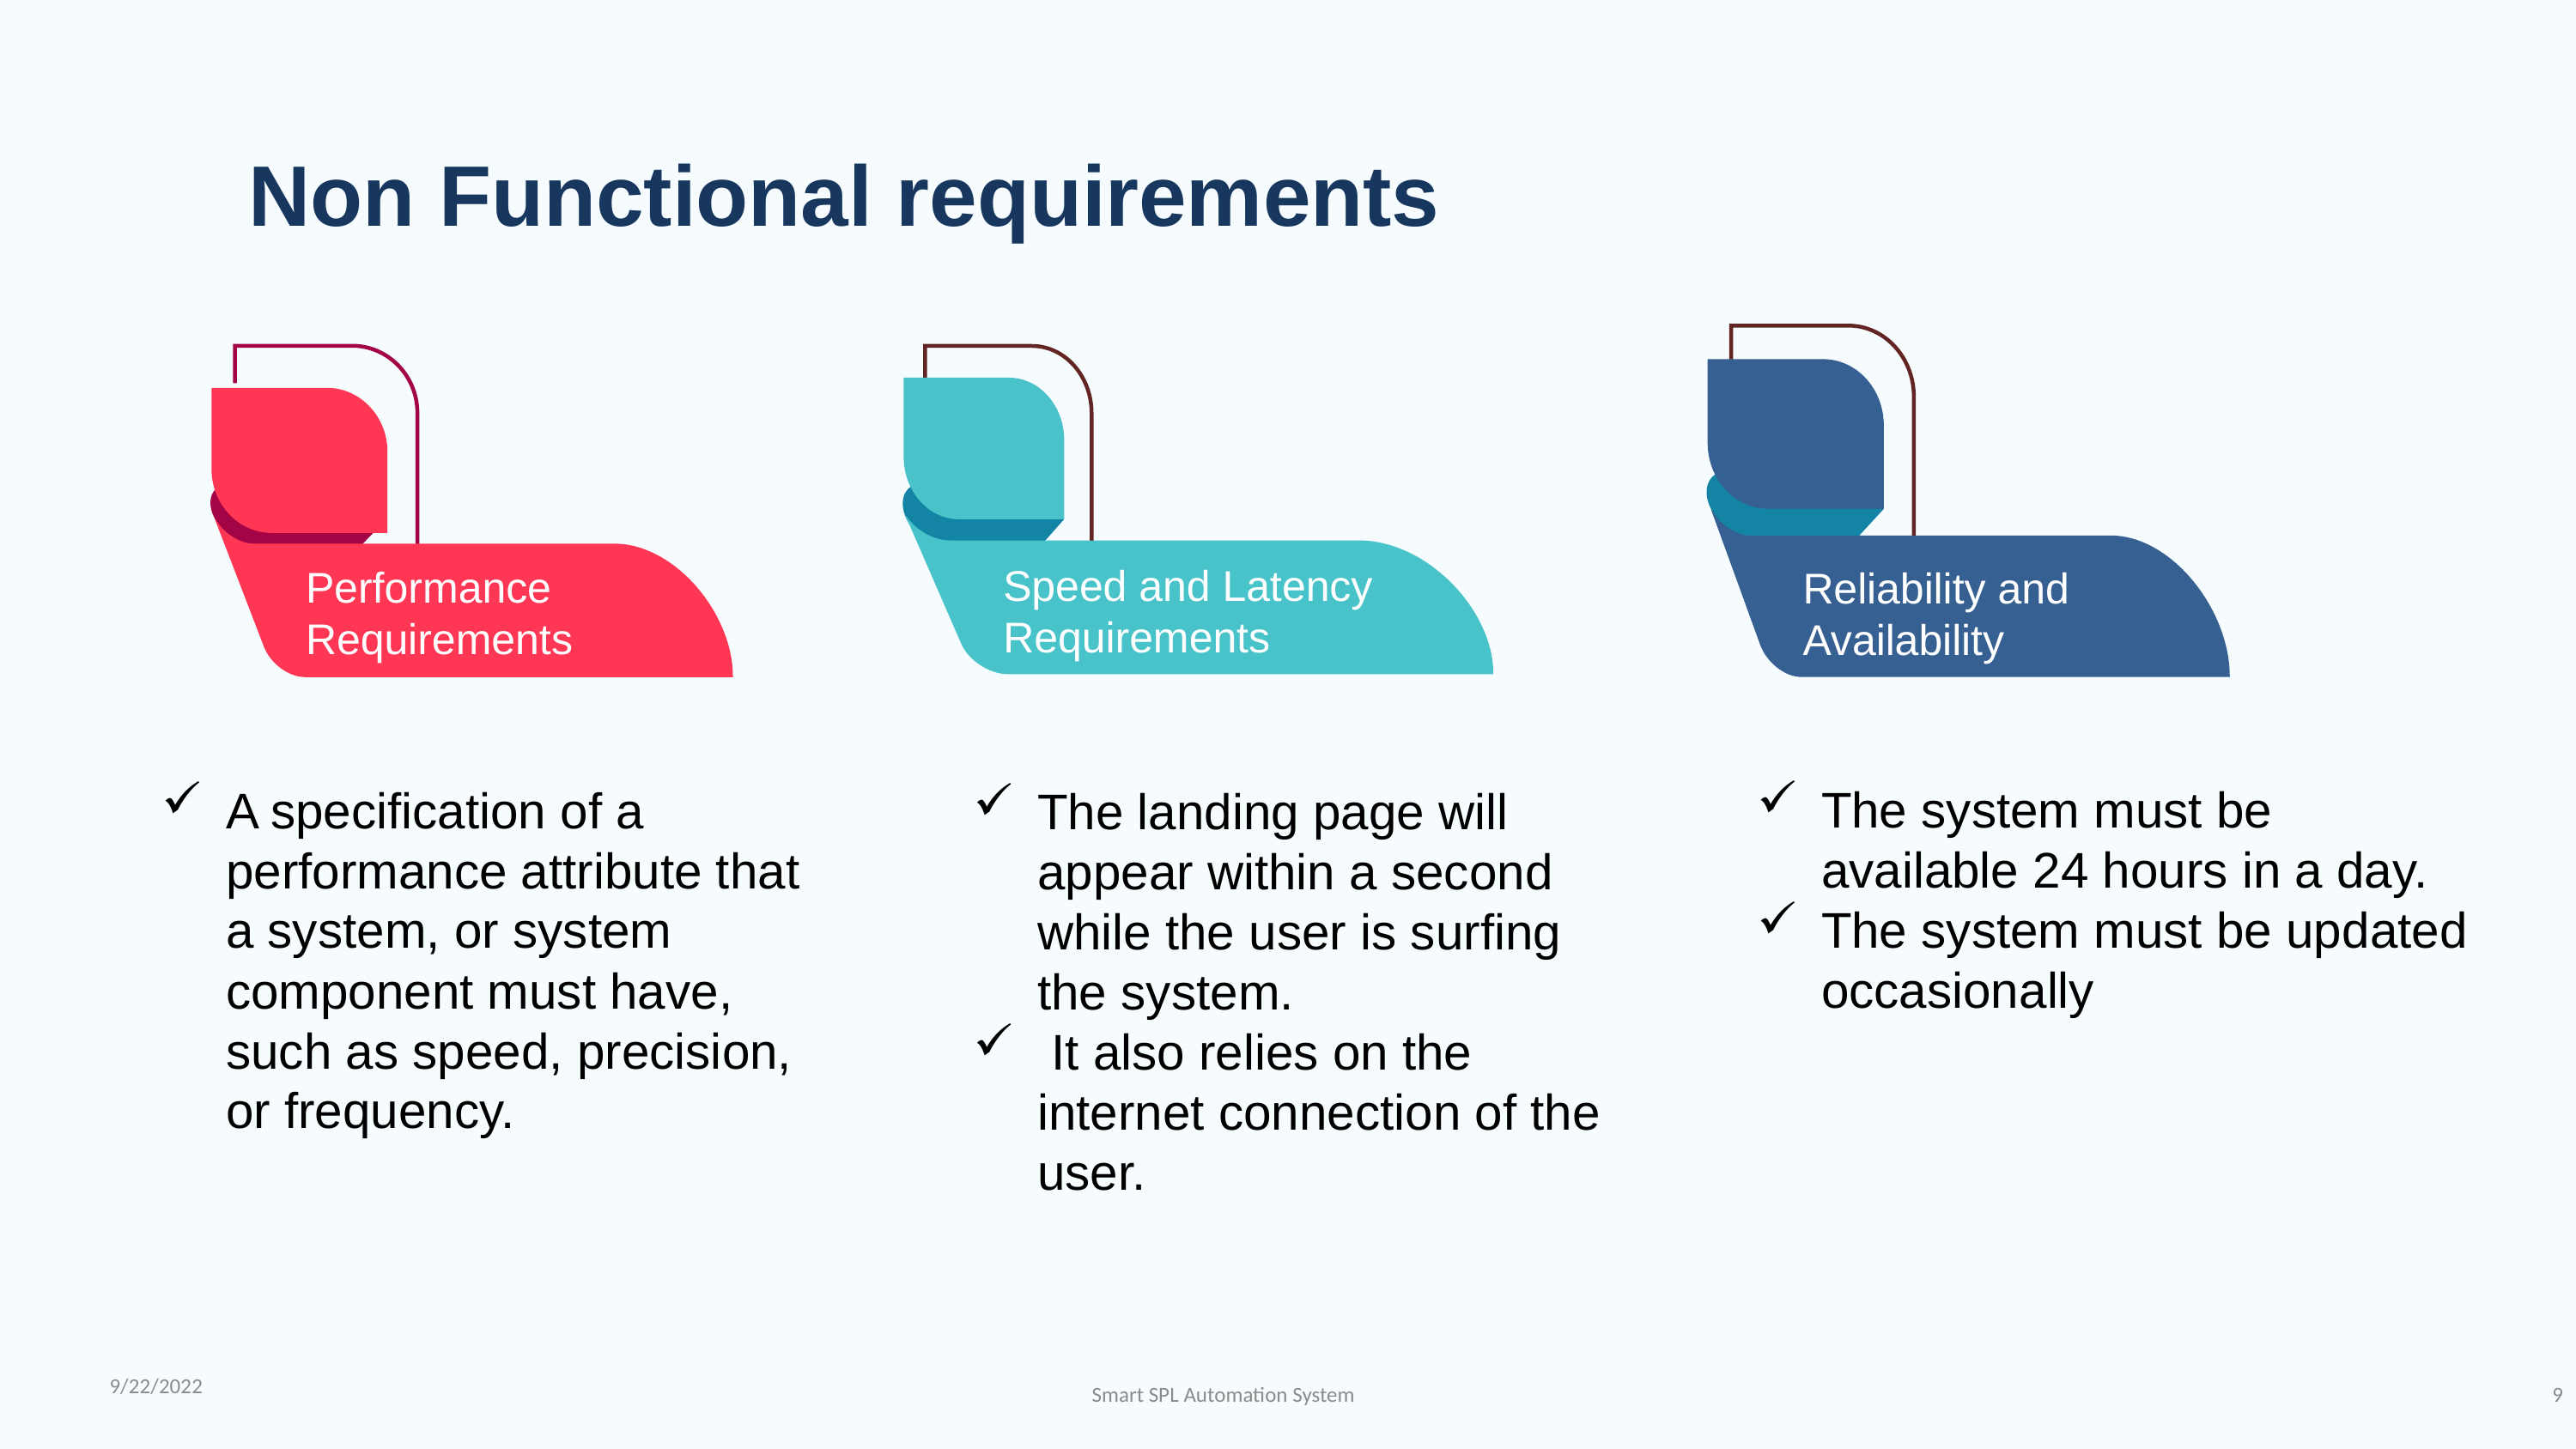

Non Functional requirements

Speed and Latency Requirements
Performance Requirements
Reliability and Availability
The system must be available 24 hours in a day.
The system must be updated occasionally
A specification of a performance attribute that a system, or system component must have, such as speed, precision, or frequency.
The landing page will appear within a second while the user is surfing the system.
 It also relies on the internet connection of the user.
9/22/2022
Smart SPL Automation System
9